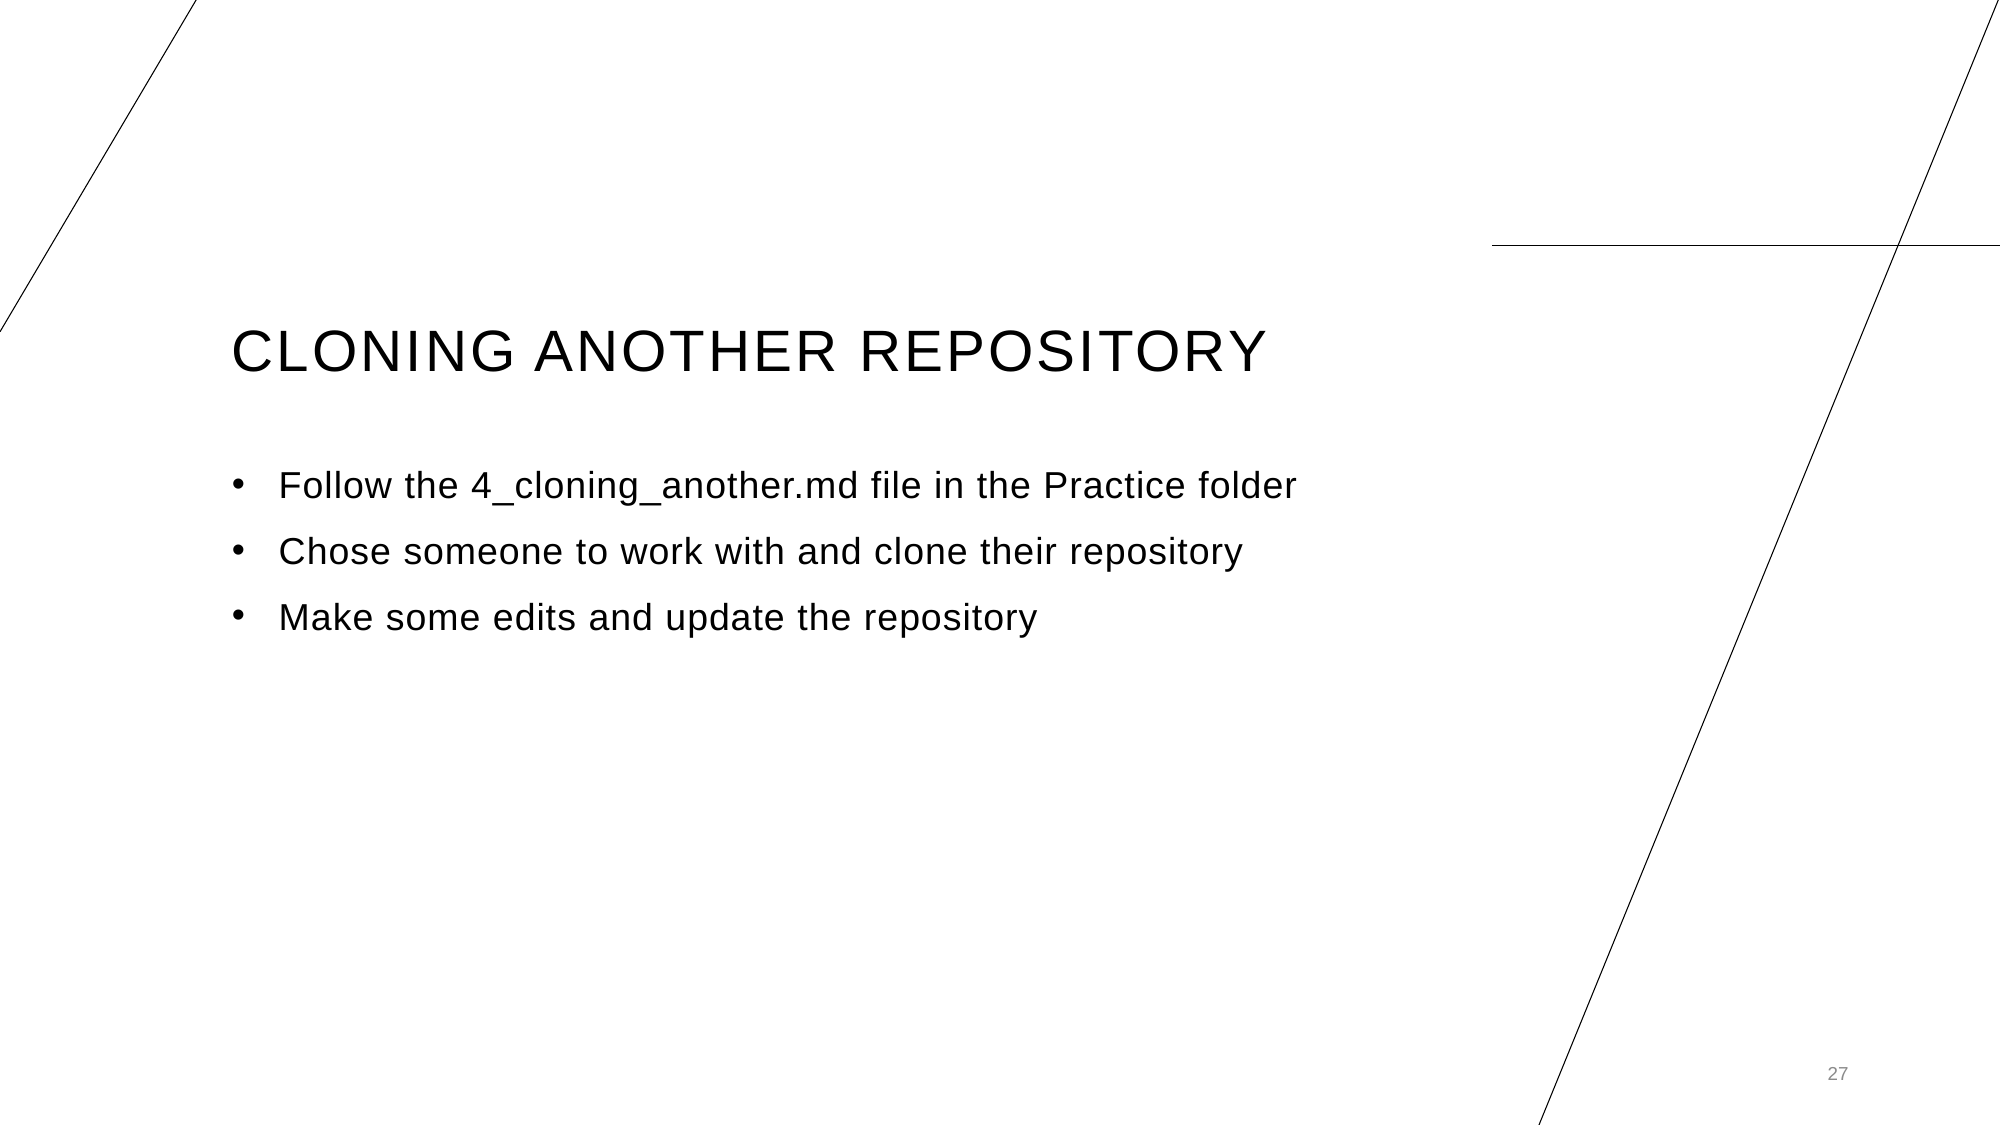

# Cloning another Repository
Follow the 4_cloning_another.md file in the Practice folder
Chose someone to work with and clone their repository
Make some edits and update the repository

27